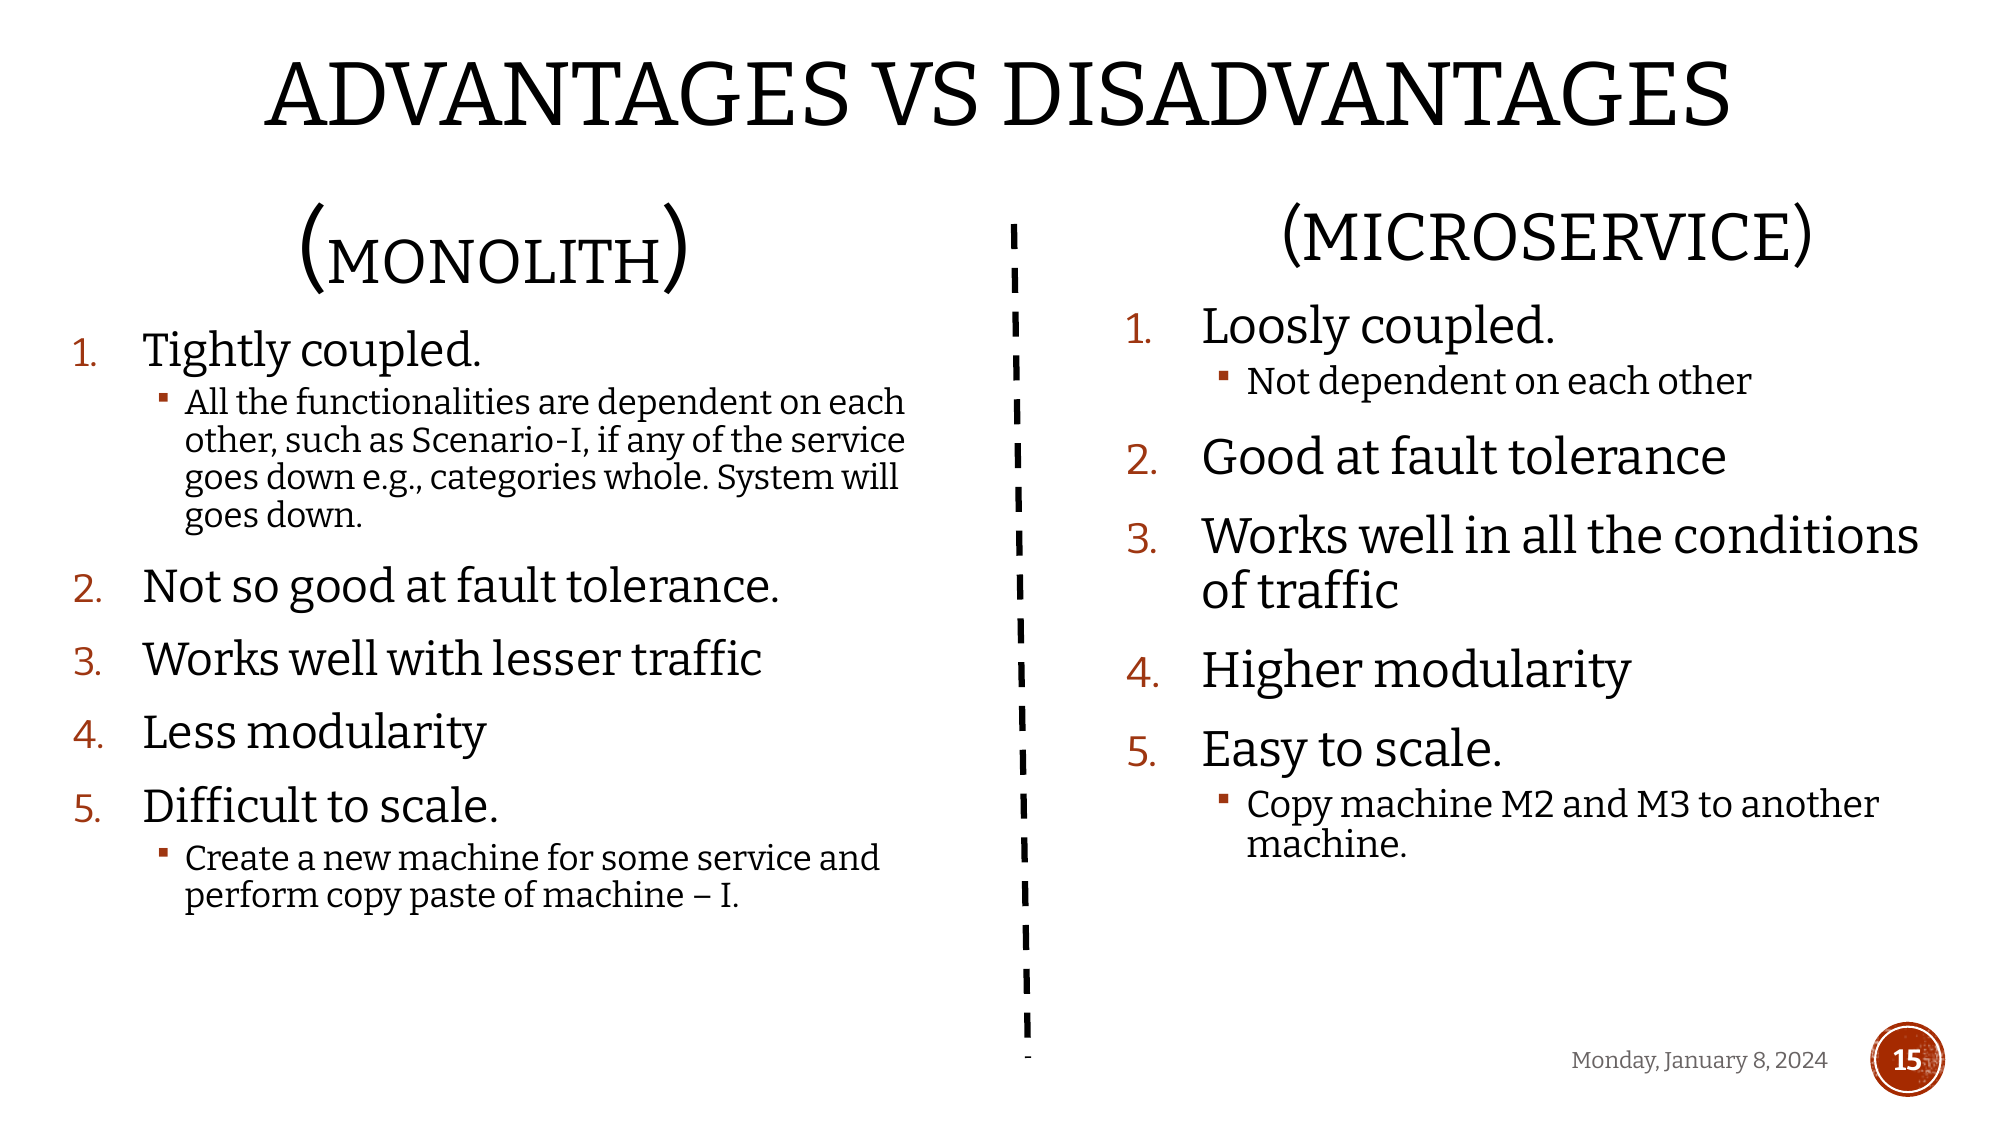

# Advantages vs disadvantages
(Monolith)
Tightly coupled.
All the functionalities are dependent on each other, such as Scenario-I, if any of the service goes down e.g., categories whole. System will goes down.
Not so good at fault tolerance.
Works well with lesser traffic
Less modularity
Difficult to scale.
Create a new machine for some service and perform copy paste of machine – I.

(Microservice)
Loosly coupled.
Not dependent on each other
Good at fault tolerance
Works well in all the conditions of traffic
Higher modularity
Easy to scale.
Copy machine M2 and M3 to another machine.

Monday, January 8, 2024
15